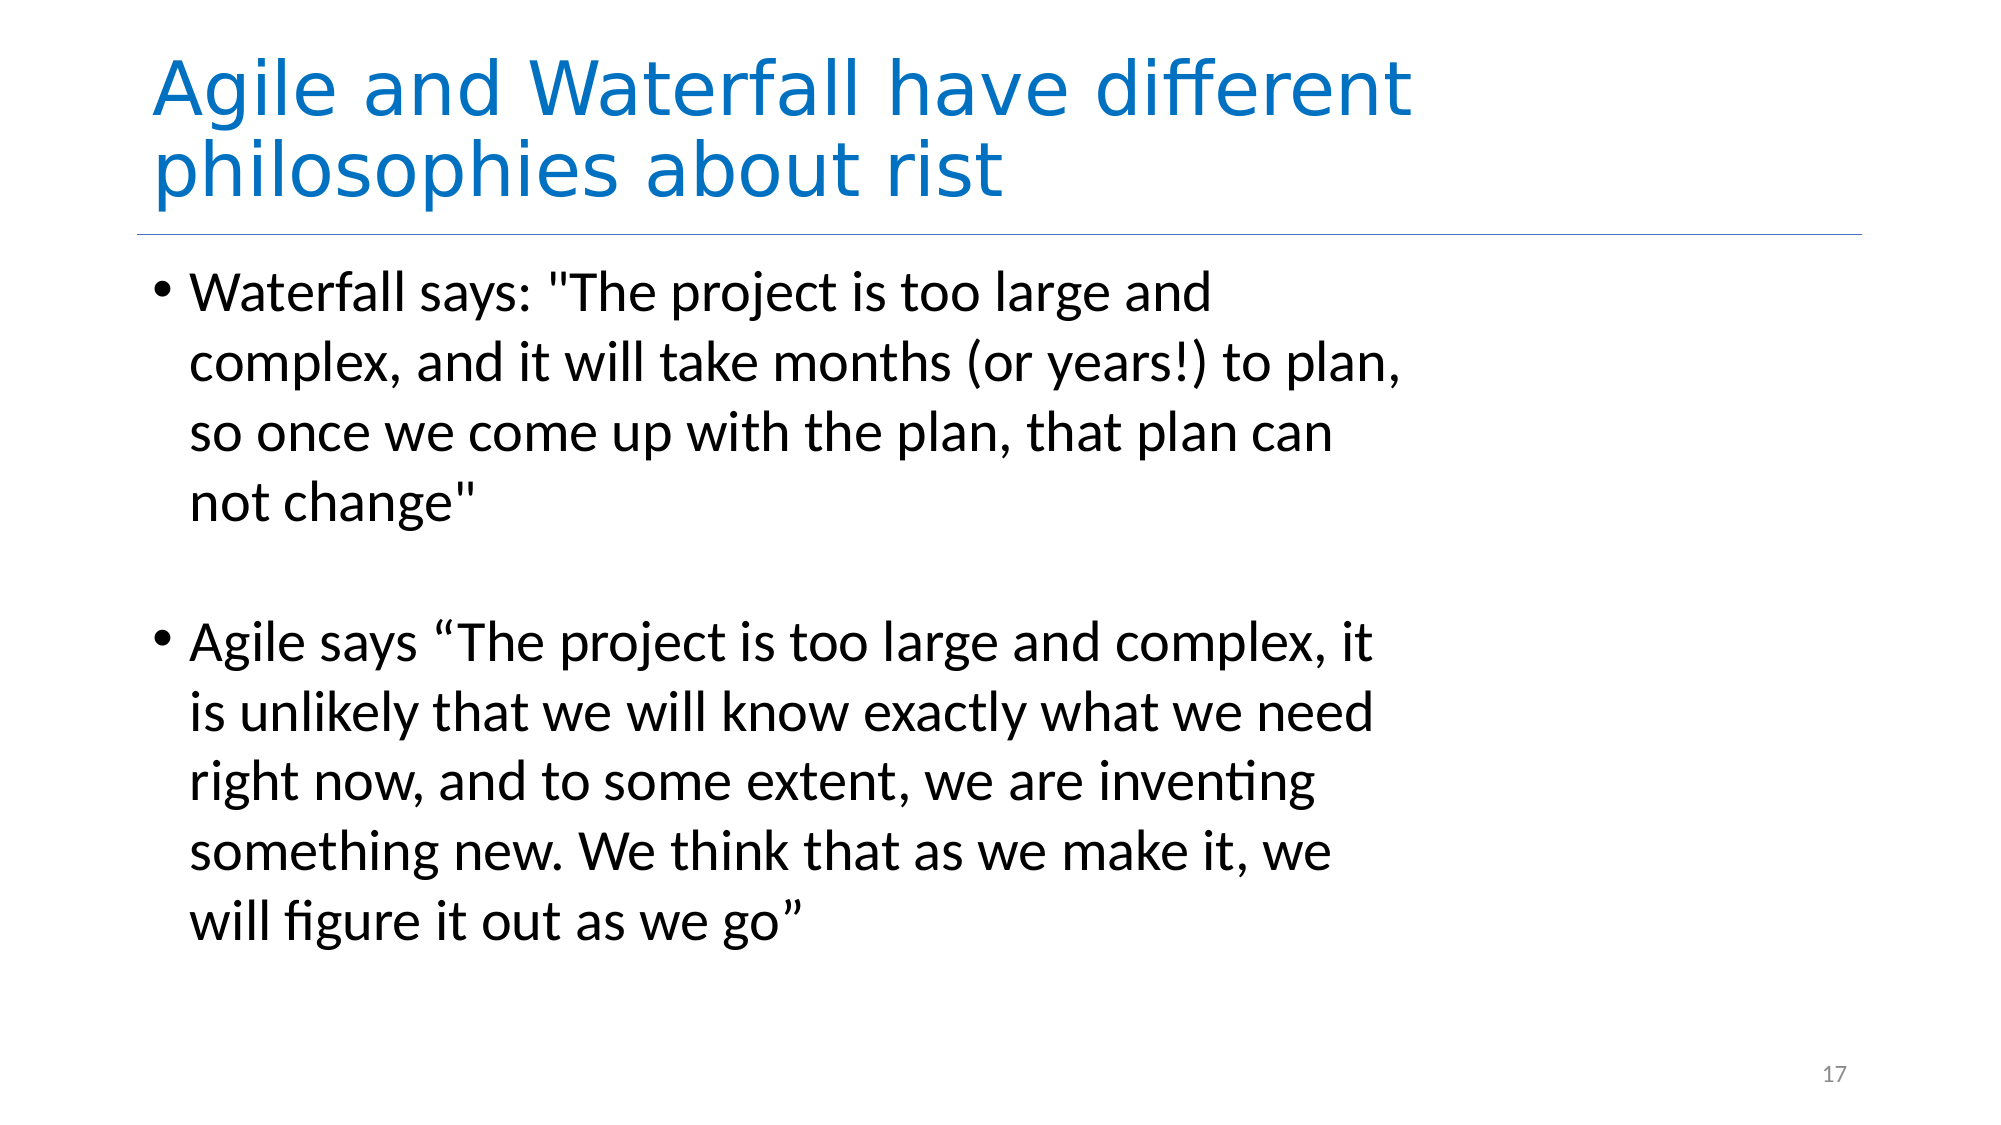

# Agile and Waterfall have different philosophies about rist
Waterfall says: "The project is too large and complex, and it will take months (or years!) to plan, so once we come up with the plan, that plan can not change"

Agile says “The project is too large and complex, it is unlikely that we will know exactly what we need right now, and to some extent, we are inventing something new. We think that as we make it, we will figure it out as we go”

17